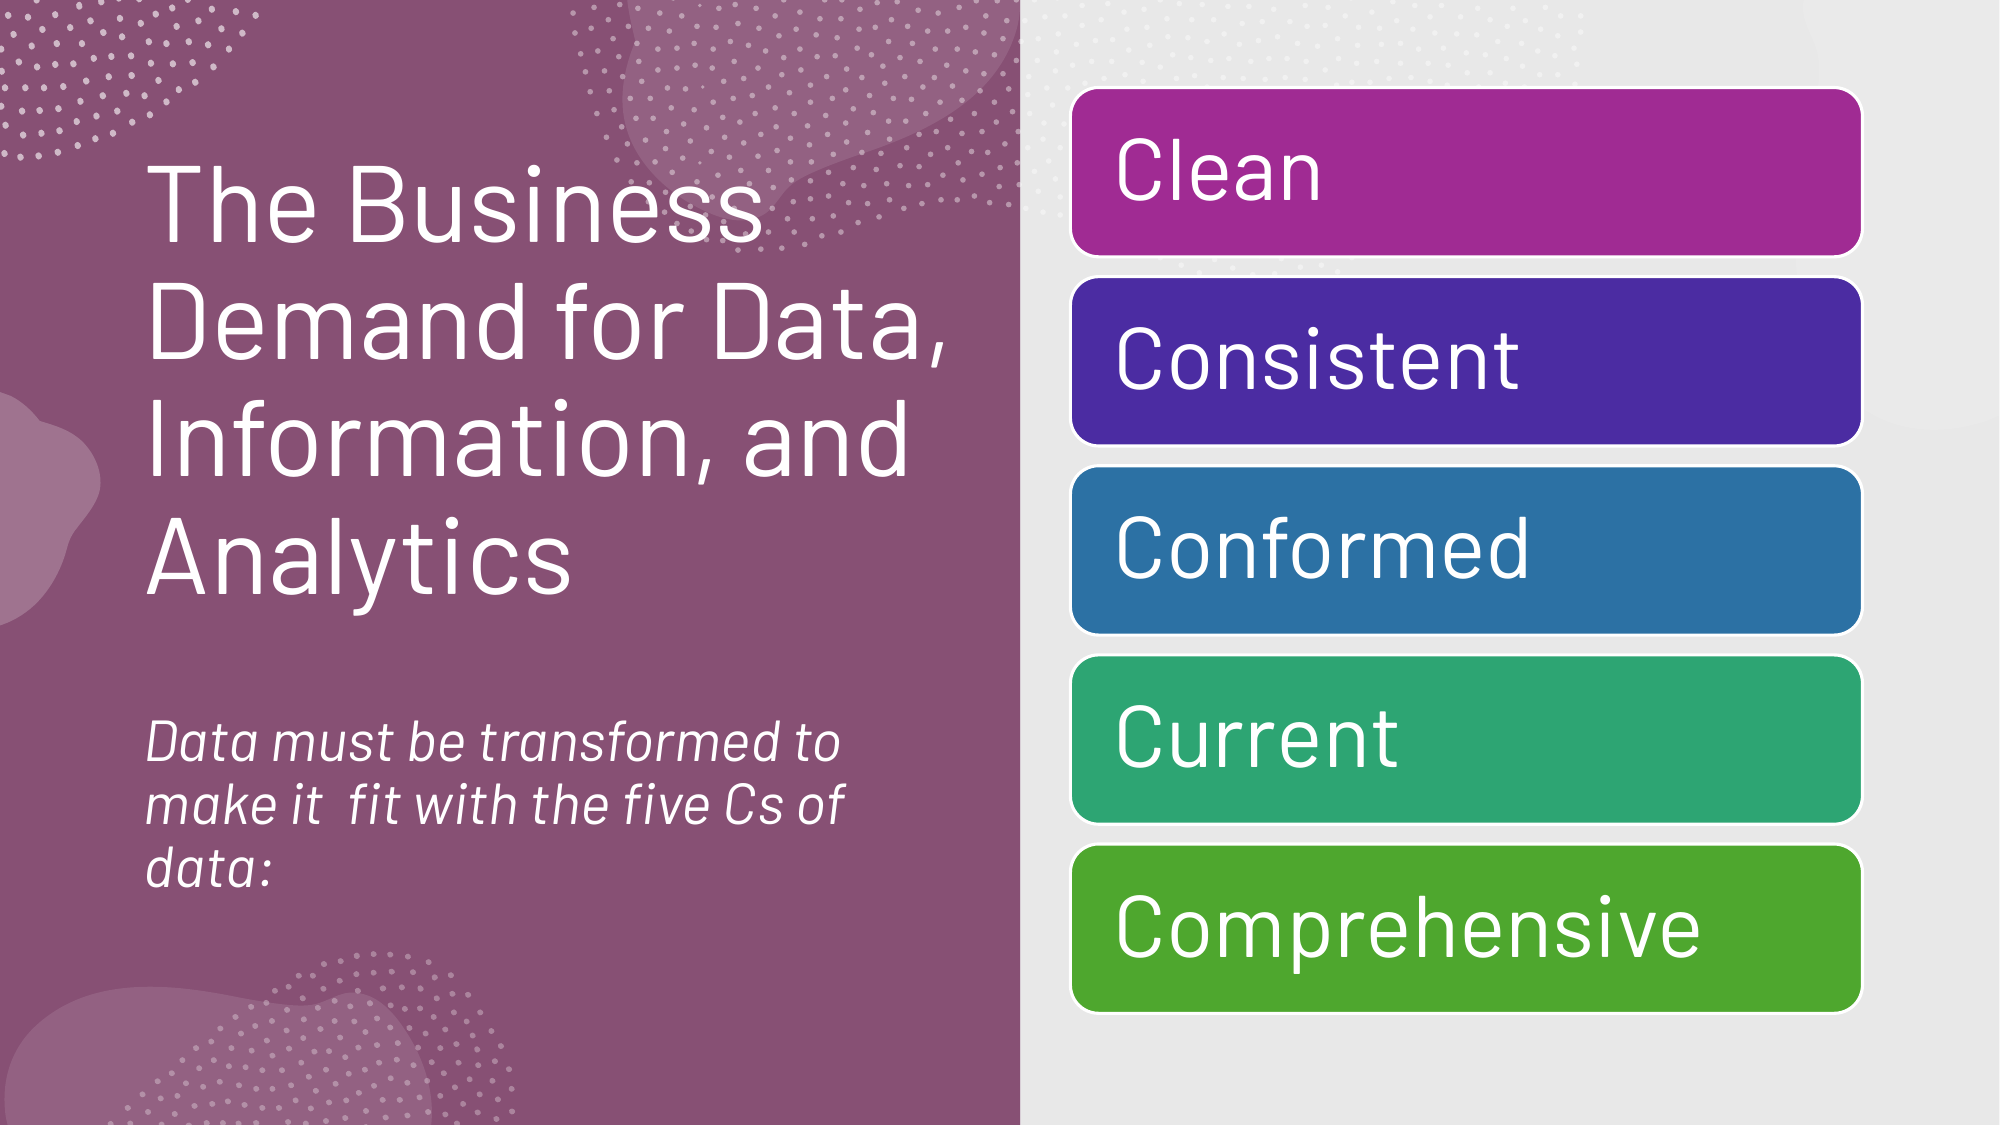

Clean
Consistent
Conformed
Current
Comprehensive
# The Business Demand for Data, Information, and Analytics Data must be transformed to make it  fit with the five Cs of data: